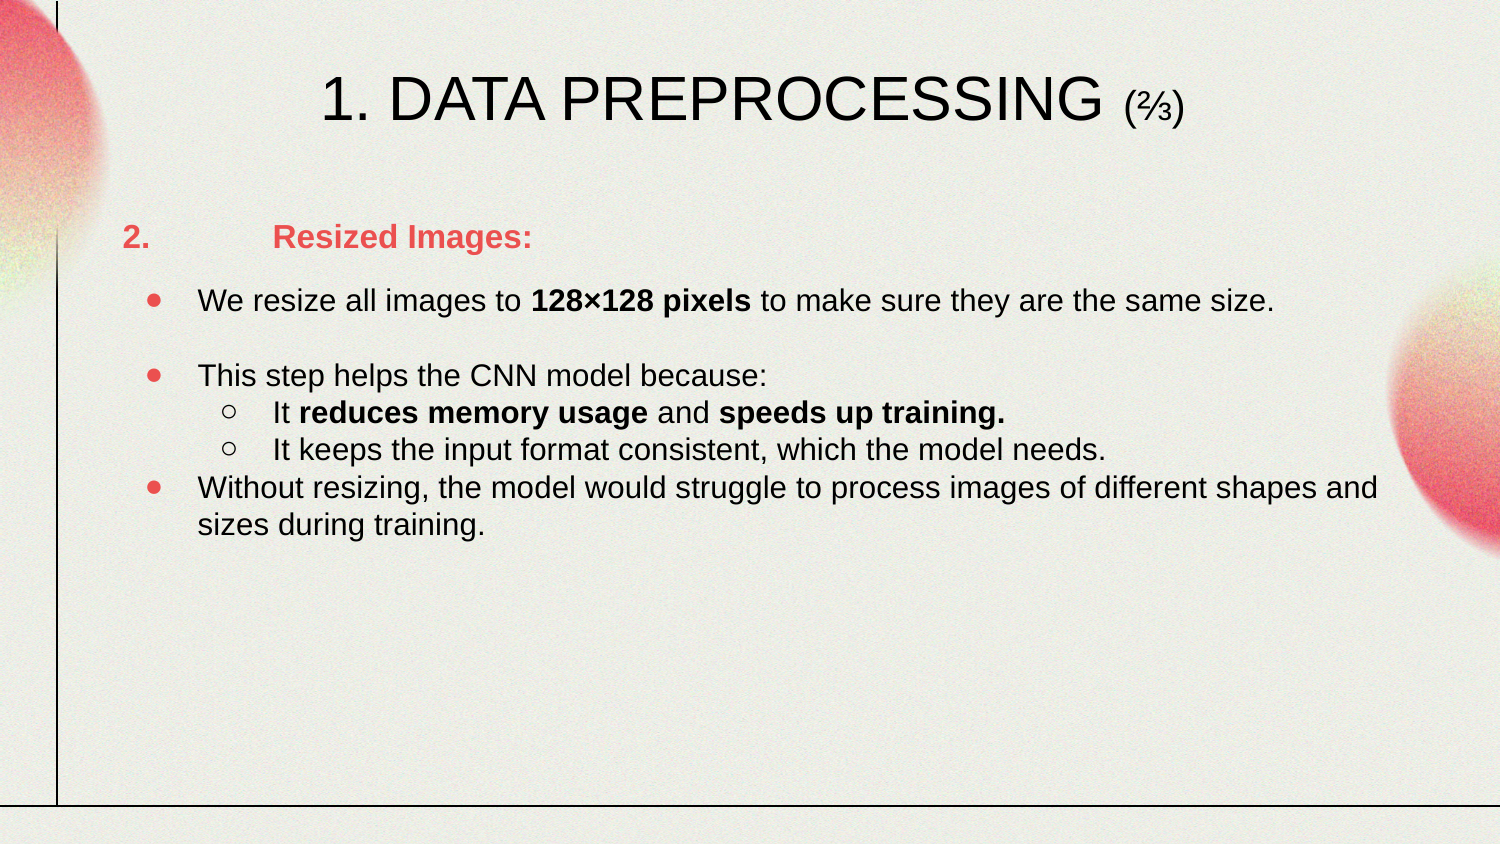

# DATA PREPROCESSING (⅔)
2.	Resized Images:
We resize all images to 128×128 pixels to make sure they are the same size.
This step helps the CNN model because:
It reduces memory usage and speeds up training.
It keeps the input format consistent, which the model needs.
Without resizing, the model would struggle to process images of different shapes and sizes during training.